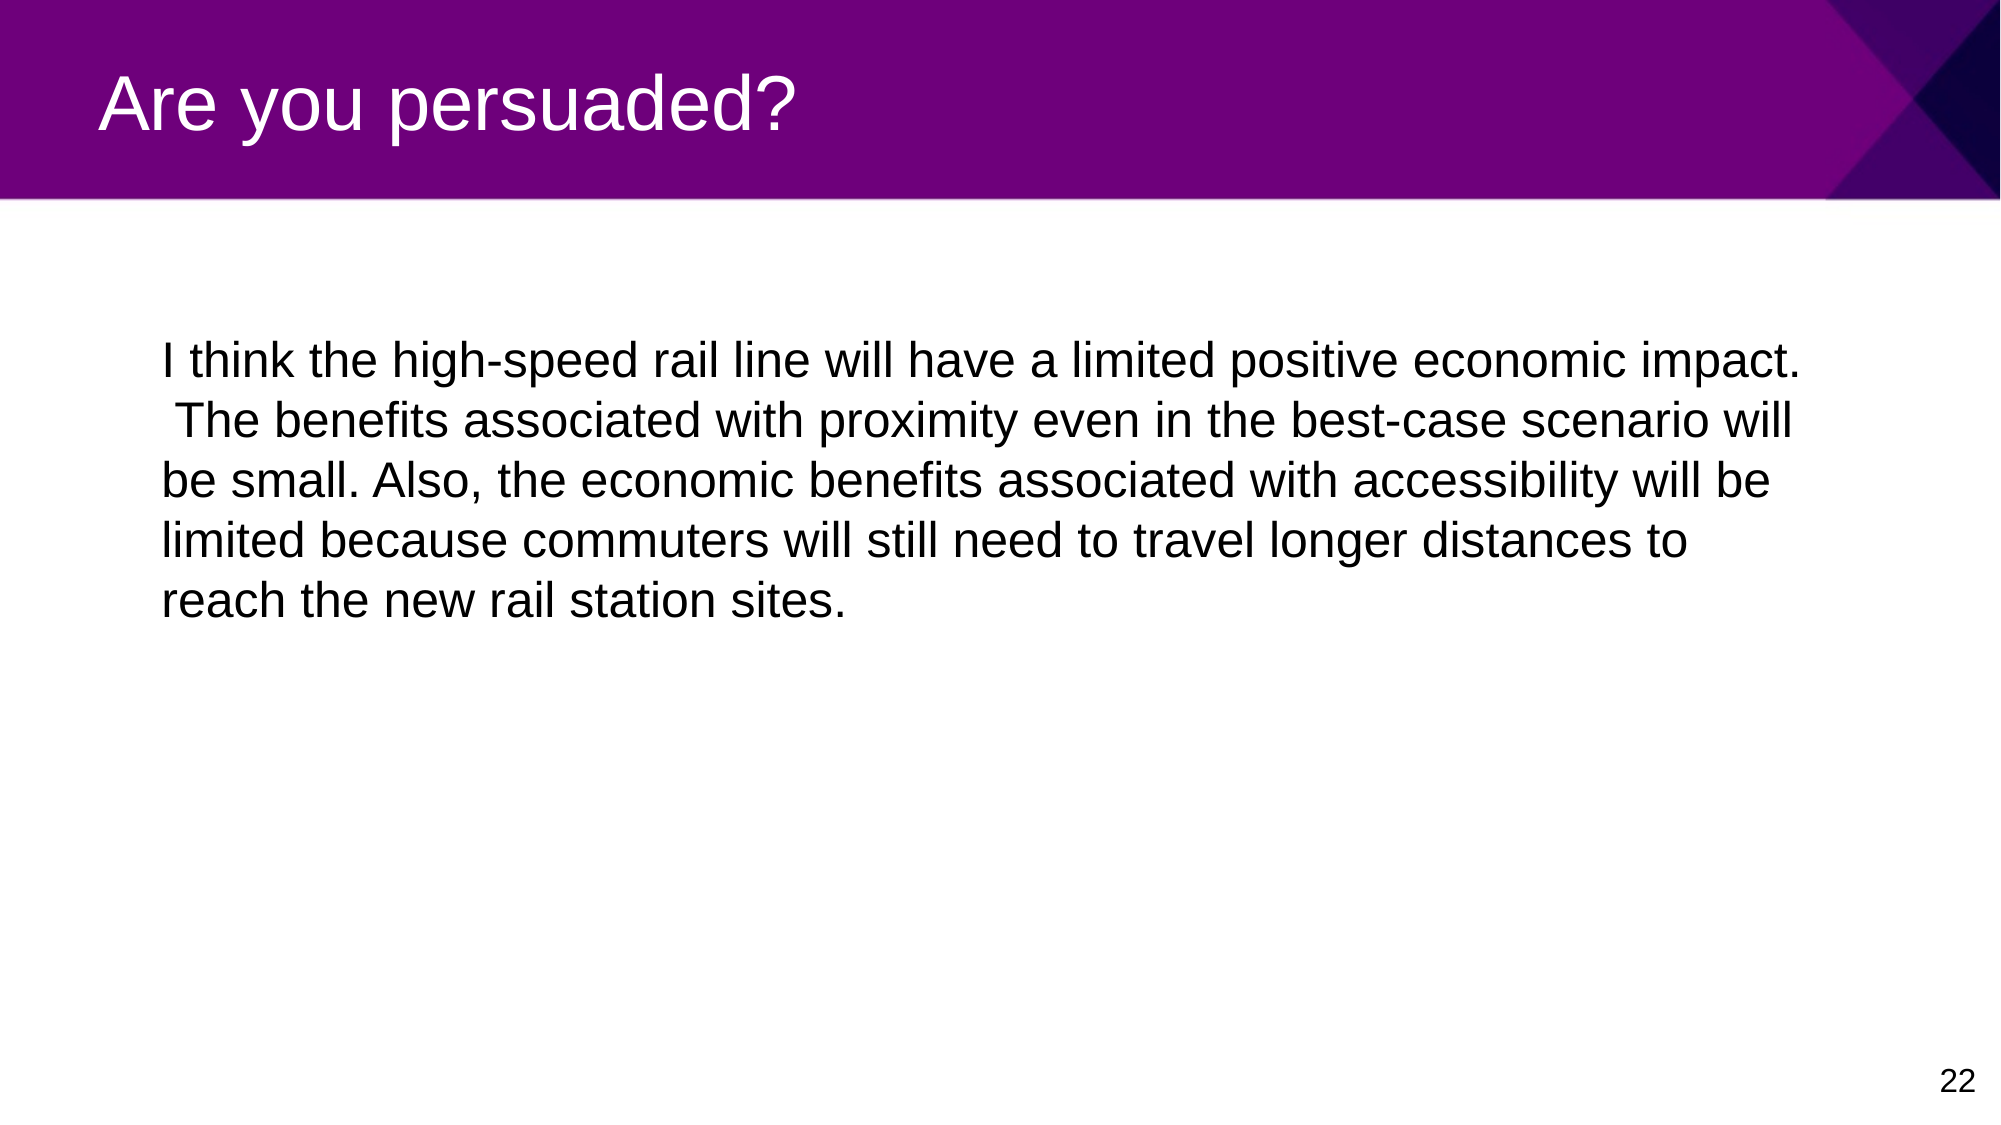

# Are you persuaded?

I think the high-speed rail line will have a limited positive economic impact.  The benefits associated with proximity even in the best-case scenario will be small. Also, the economic benefits associated with accessibility will be limited because commuters will still need to travel longer distances to reach the new rail station sites.